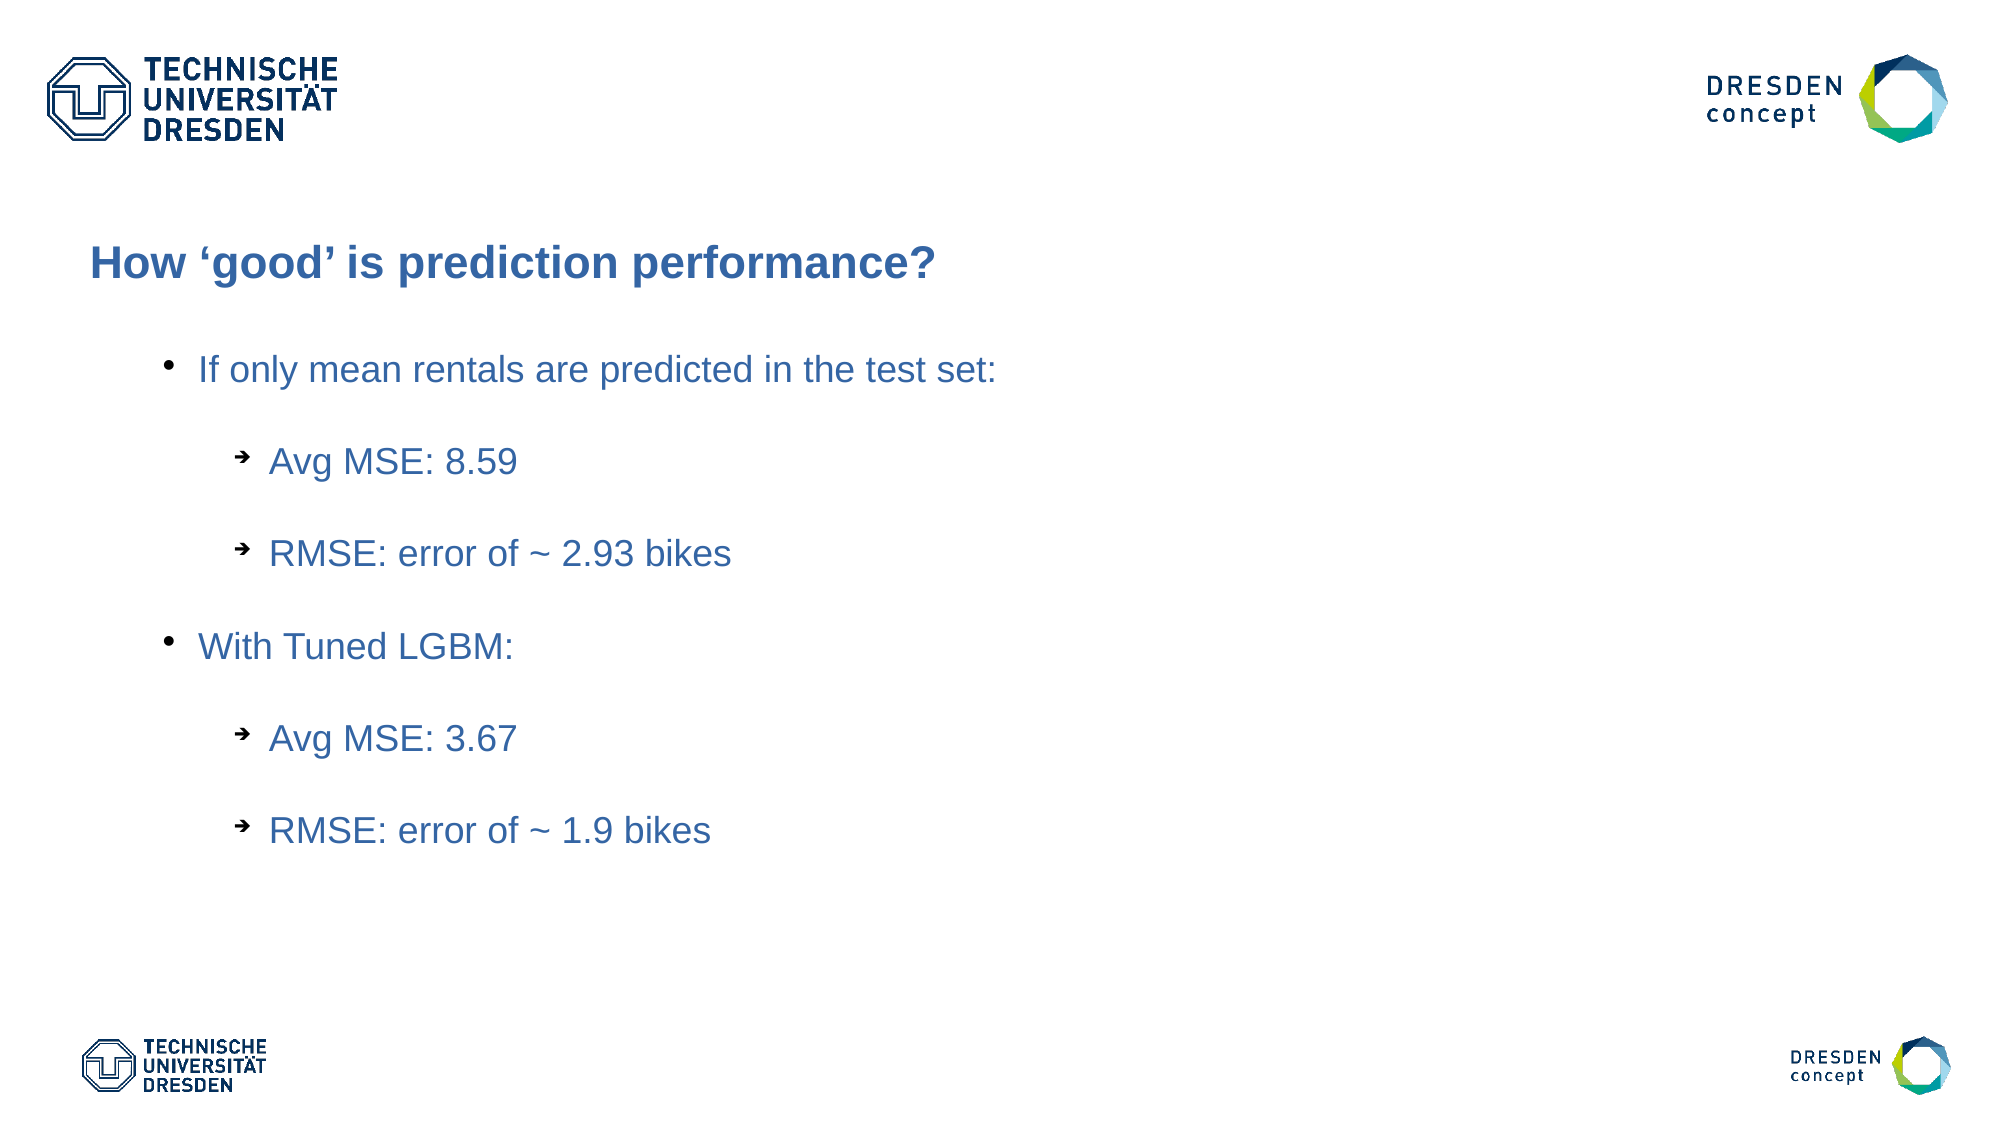

How ‘good’ is prediction performance?
If only mean rentals are predicted in the test set:
Avg MSE: 8.59
RMSE: error of ~ 2.93 bikes
With Tuned LGBM:
Avg MSE: 3.67
RMSE: error of ~ 1.9 bikes